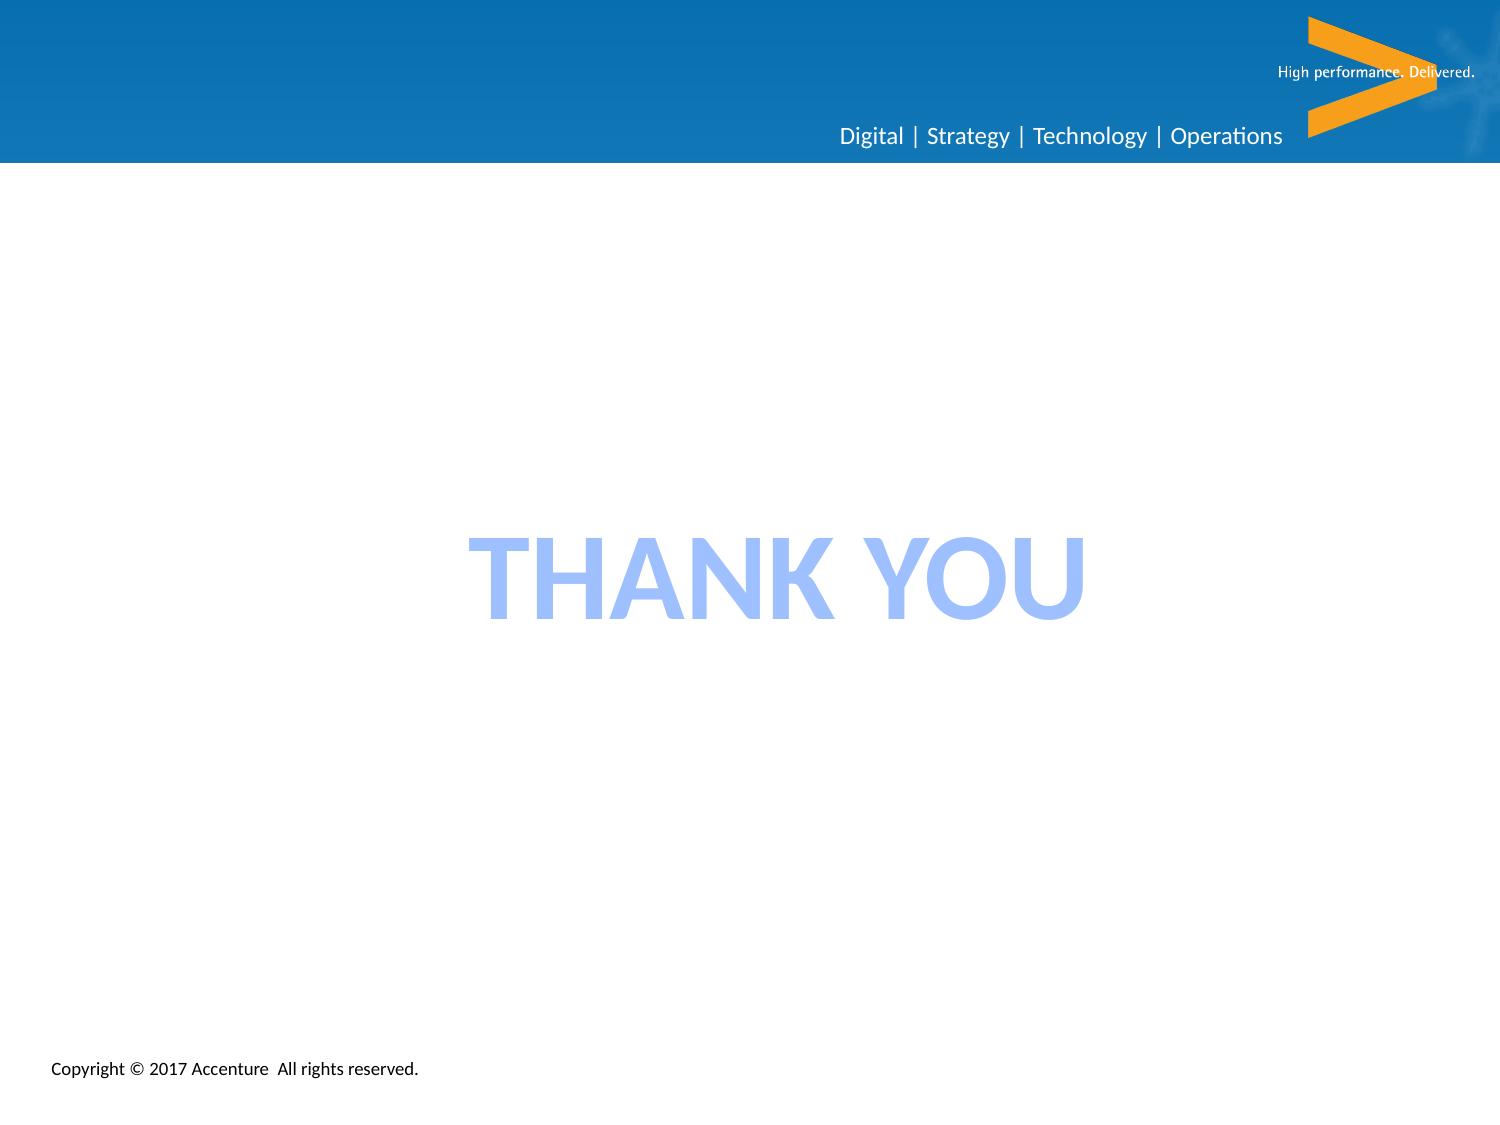

THANK YOU

Copyright © 2017 Accenture  All rights reserved.